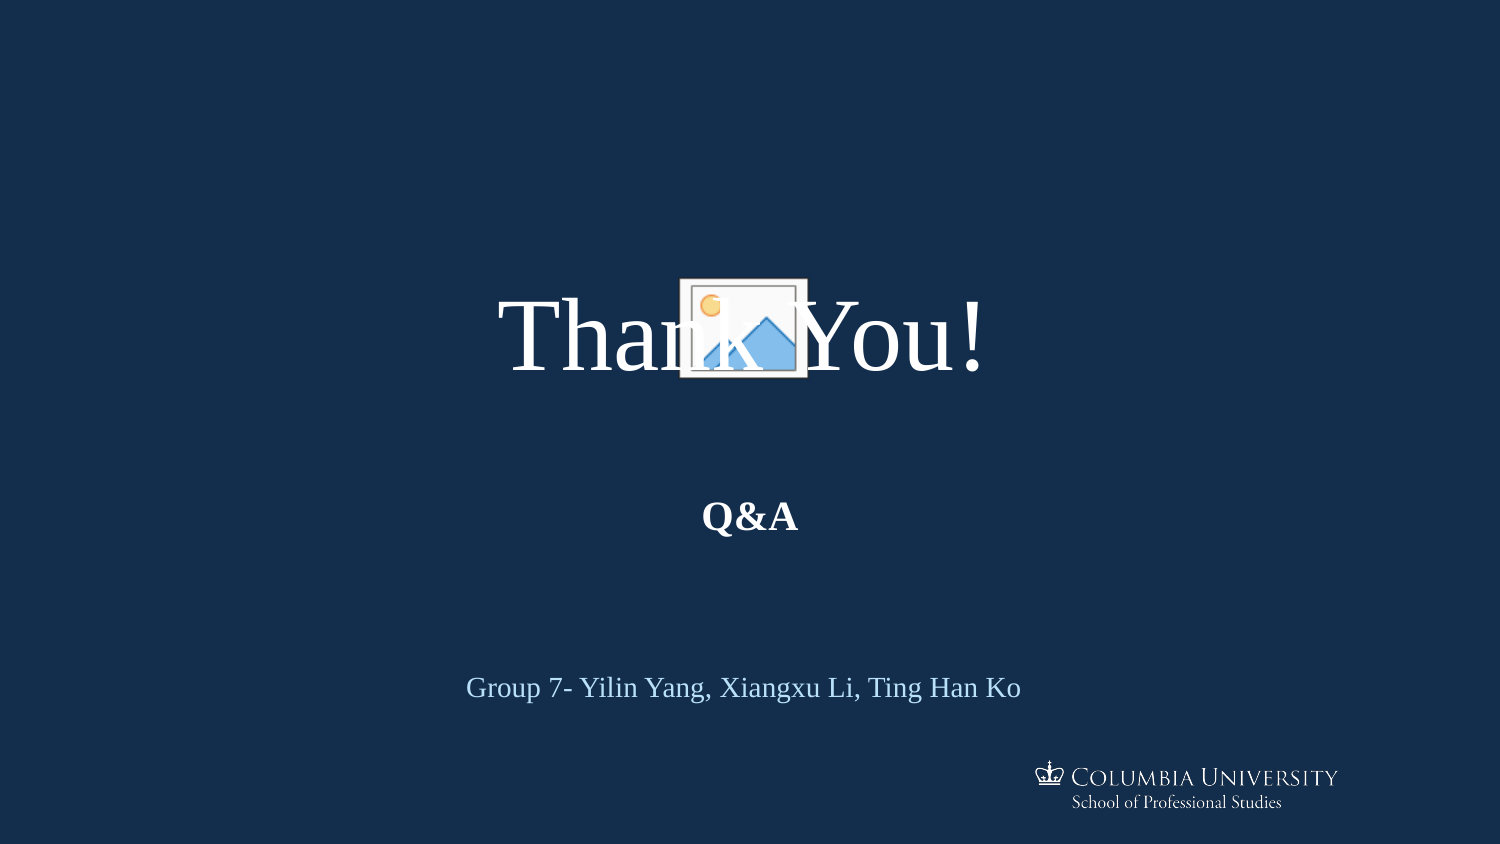

Thank You!
# Q&A
Group 7- Yilin Yang, Xiangxu Li, Ting Han Ko